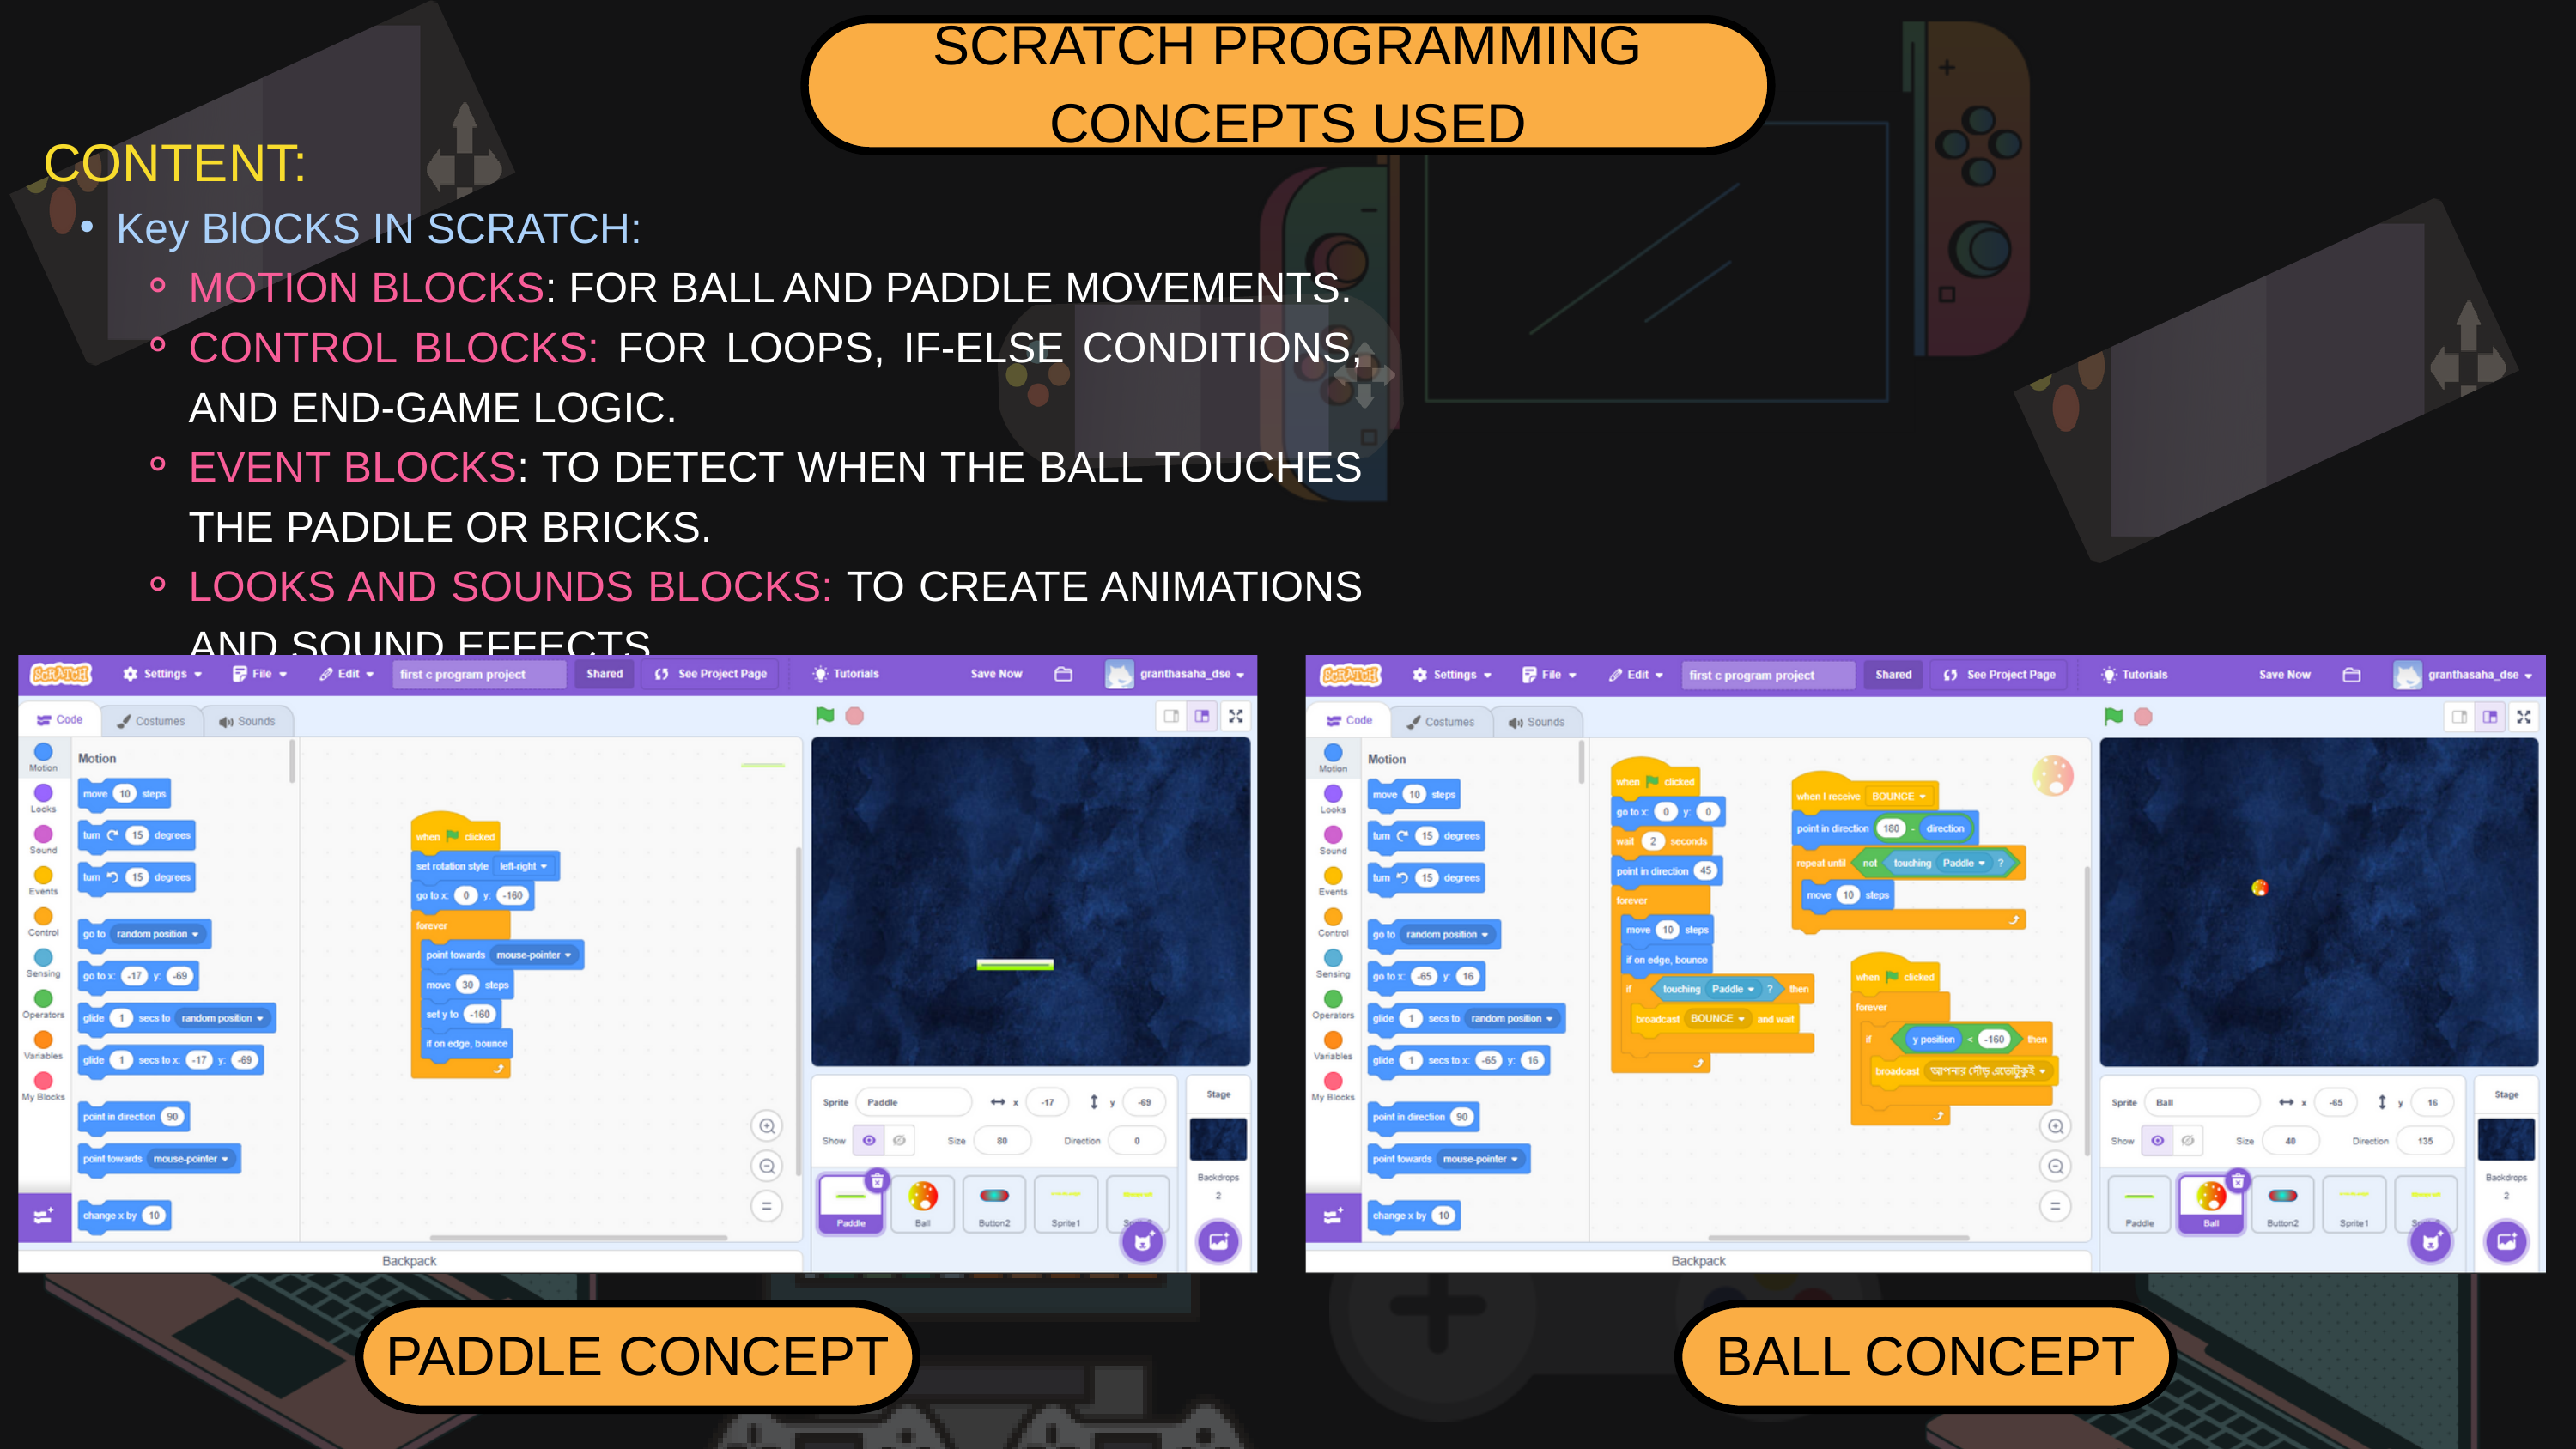

SCRATCH PROGRAMMING CONCEPTS USED

CONTENT:
Key BlOCKS IN SCRATCH:
MOTION BLOCKS: FOR BALL AND PADDLE MOVEMENTS.
CONTROL BLOCKS: FOR LOOPS, IF-ELSE CONDITIONS, AND END-GAME LOGIC.
EVENT BLOCKS: TO DETECT WHEN THE BALL TOUCHES THE PADDLE OR BRICKS.
LOOKS AND SOUNDS BLOCKS: TO CREATE ANIMATIONS AND SOUND EFFECTS.
VARIABLES: USED FOR SCOREKEEPING.

PADDLE CONCEPT

BALL CONCEPT